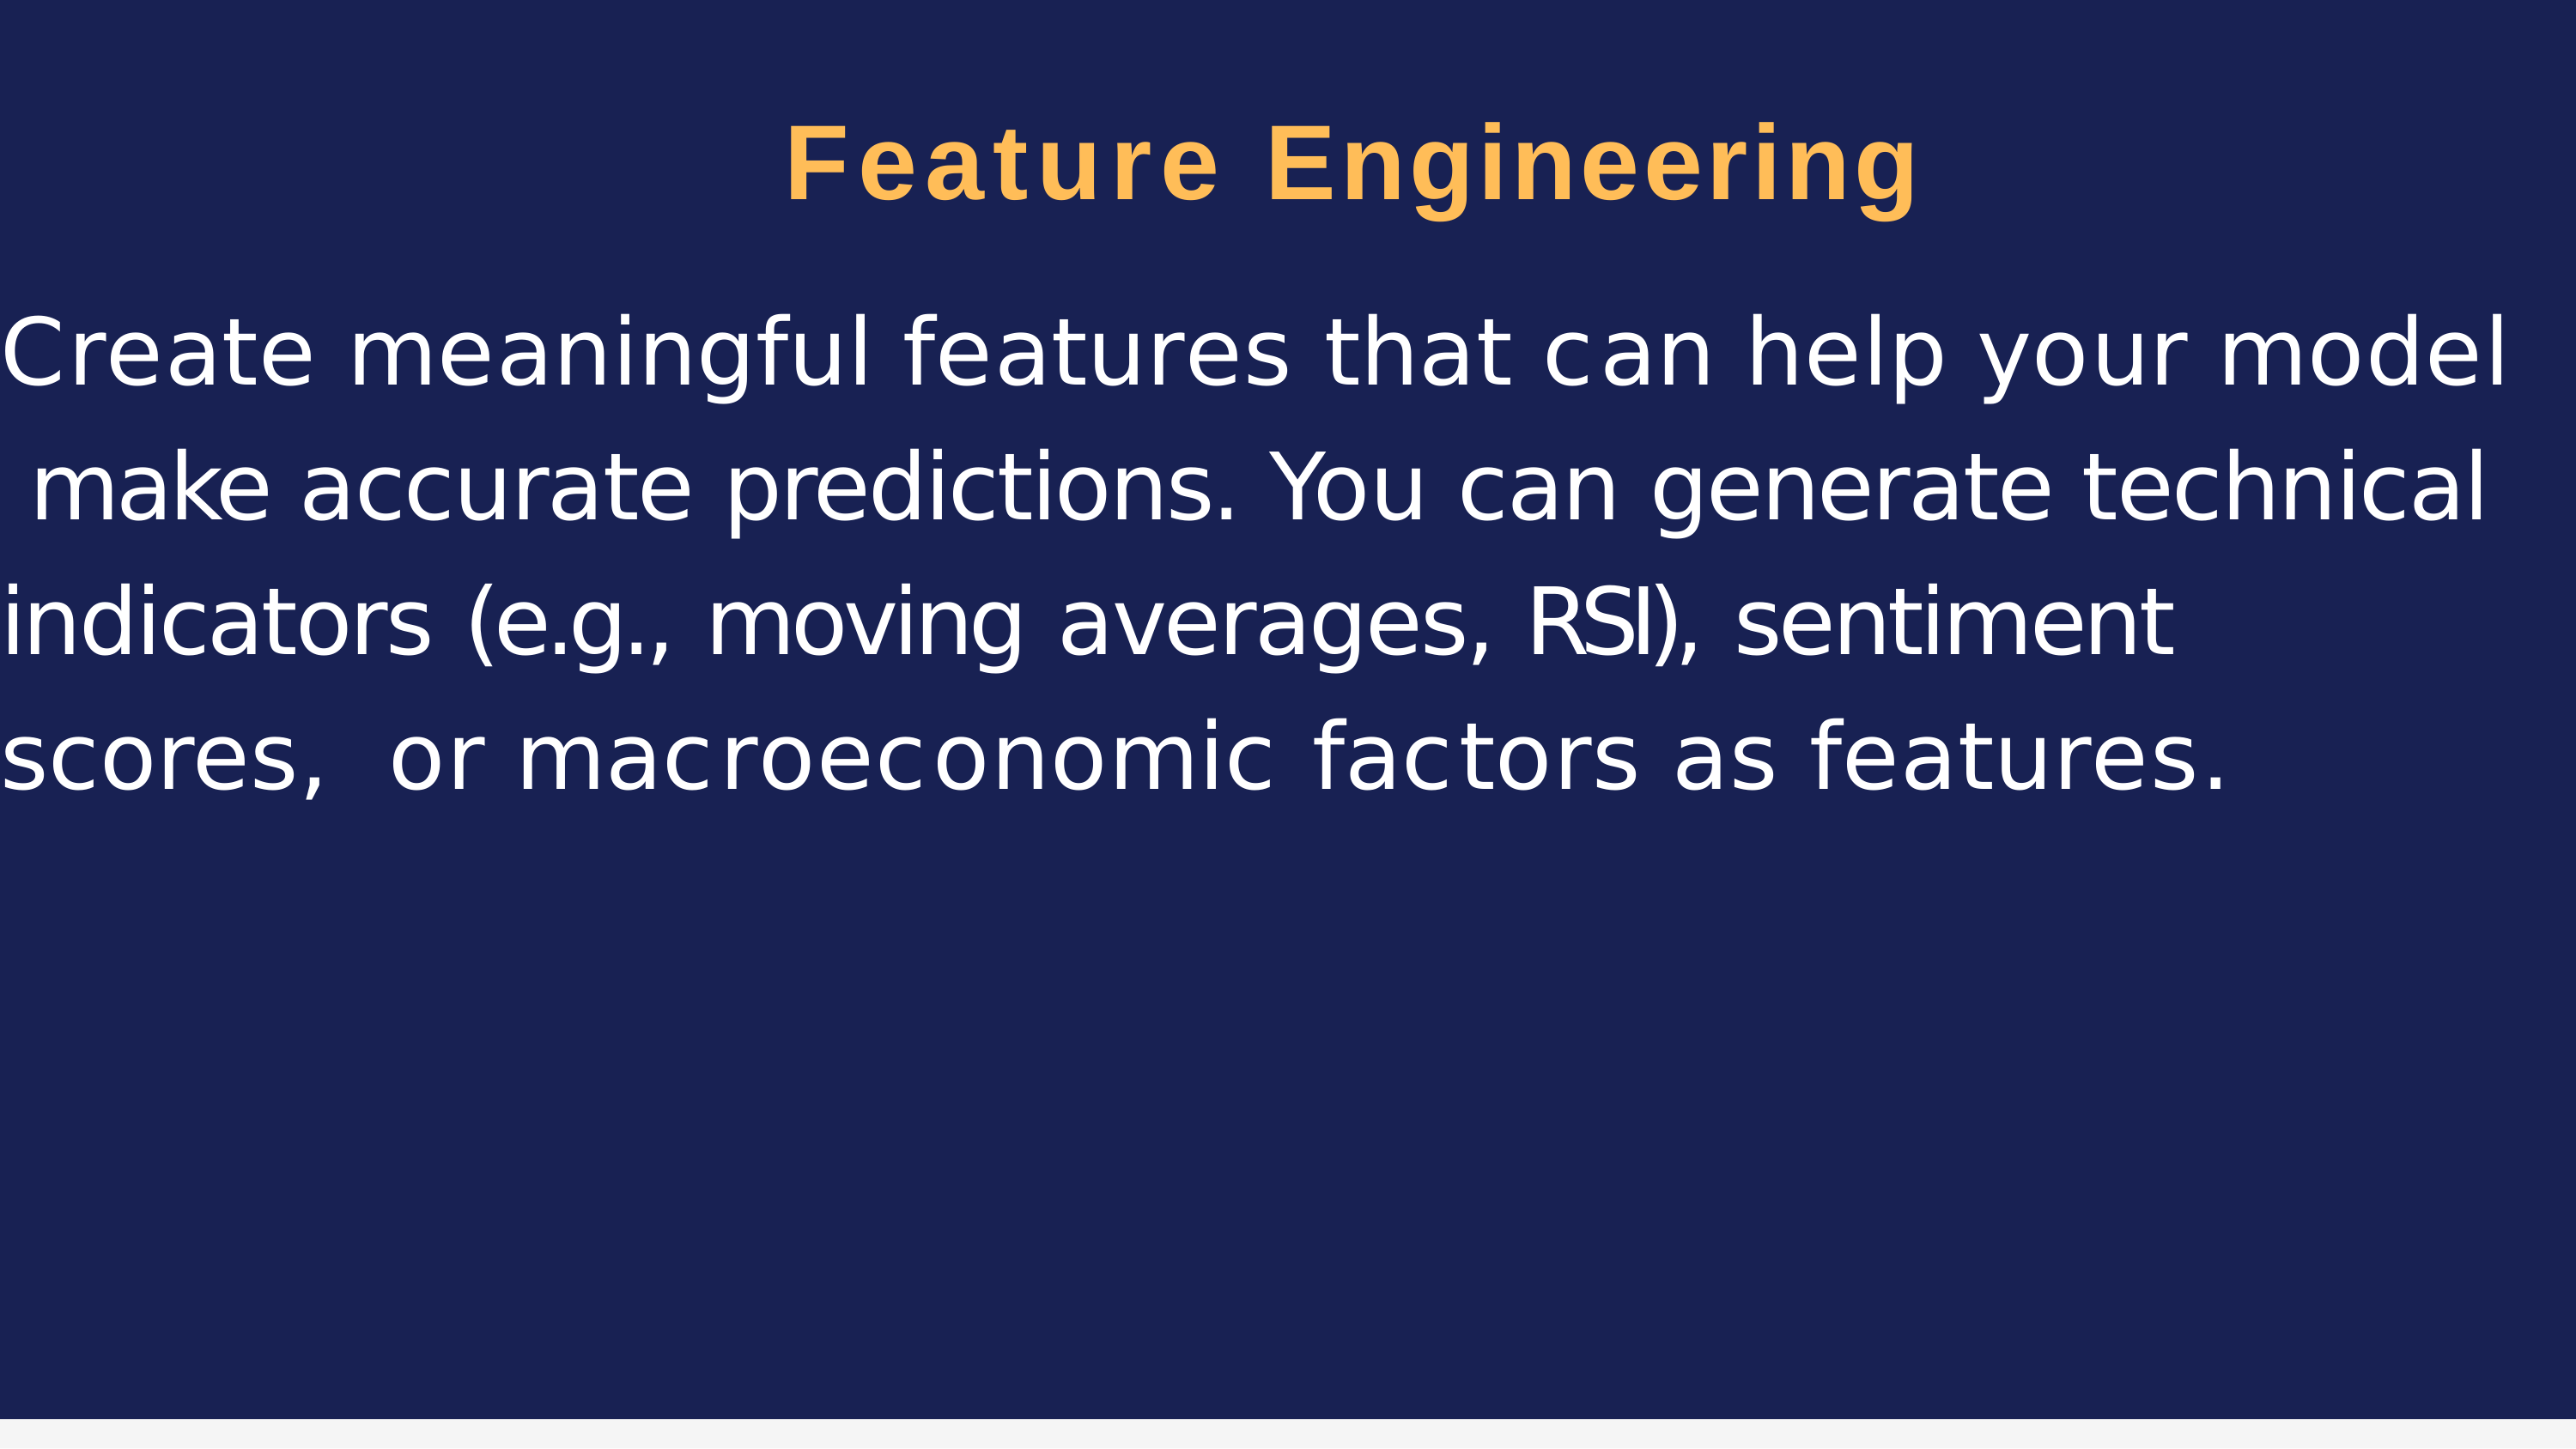

# Feature Engineering
Create meaningful features that can help your model  make accurate predictions. You can generate technical  indicators (e.g., moving averages, RSI), sentiment scores,  or macroeconomic factors as features.